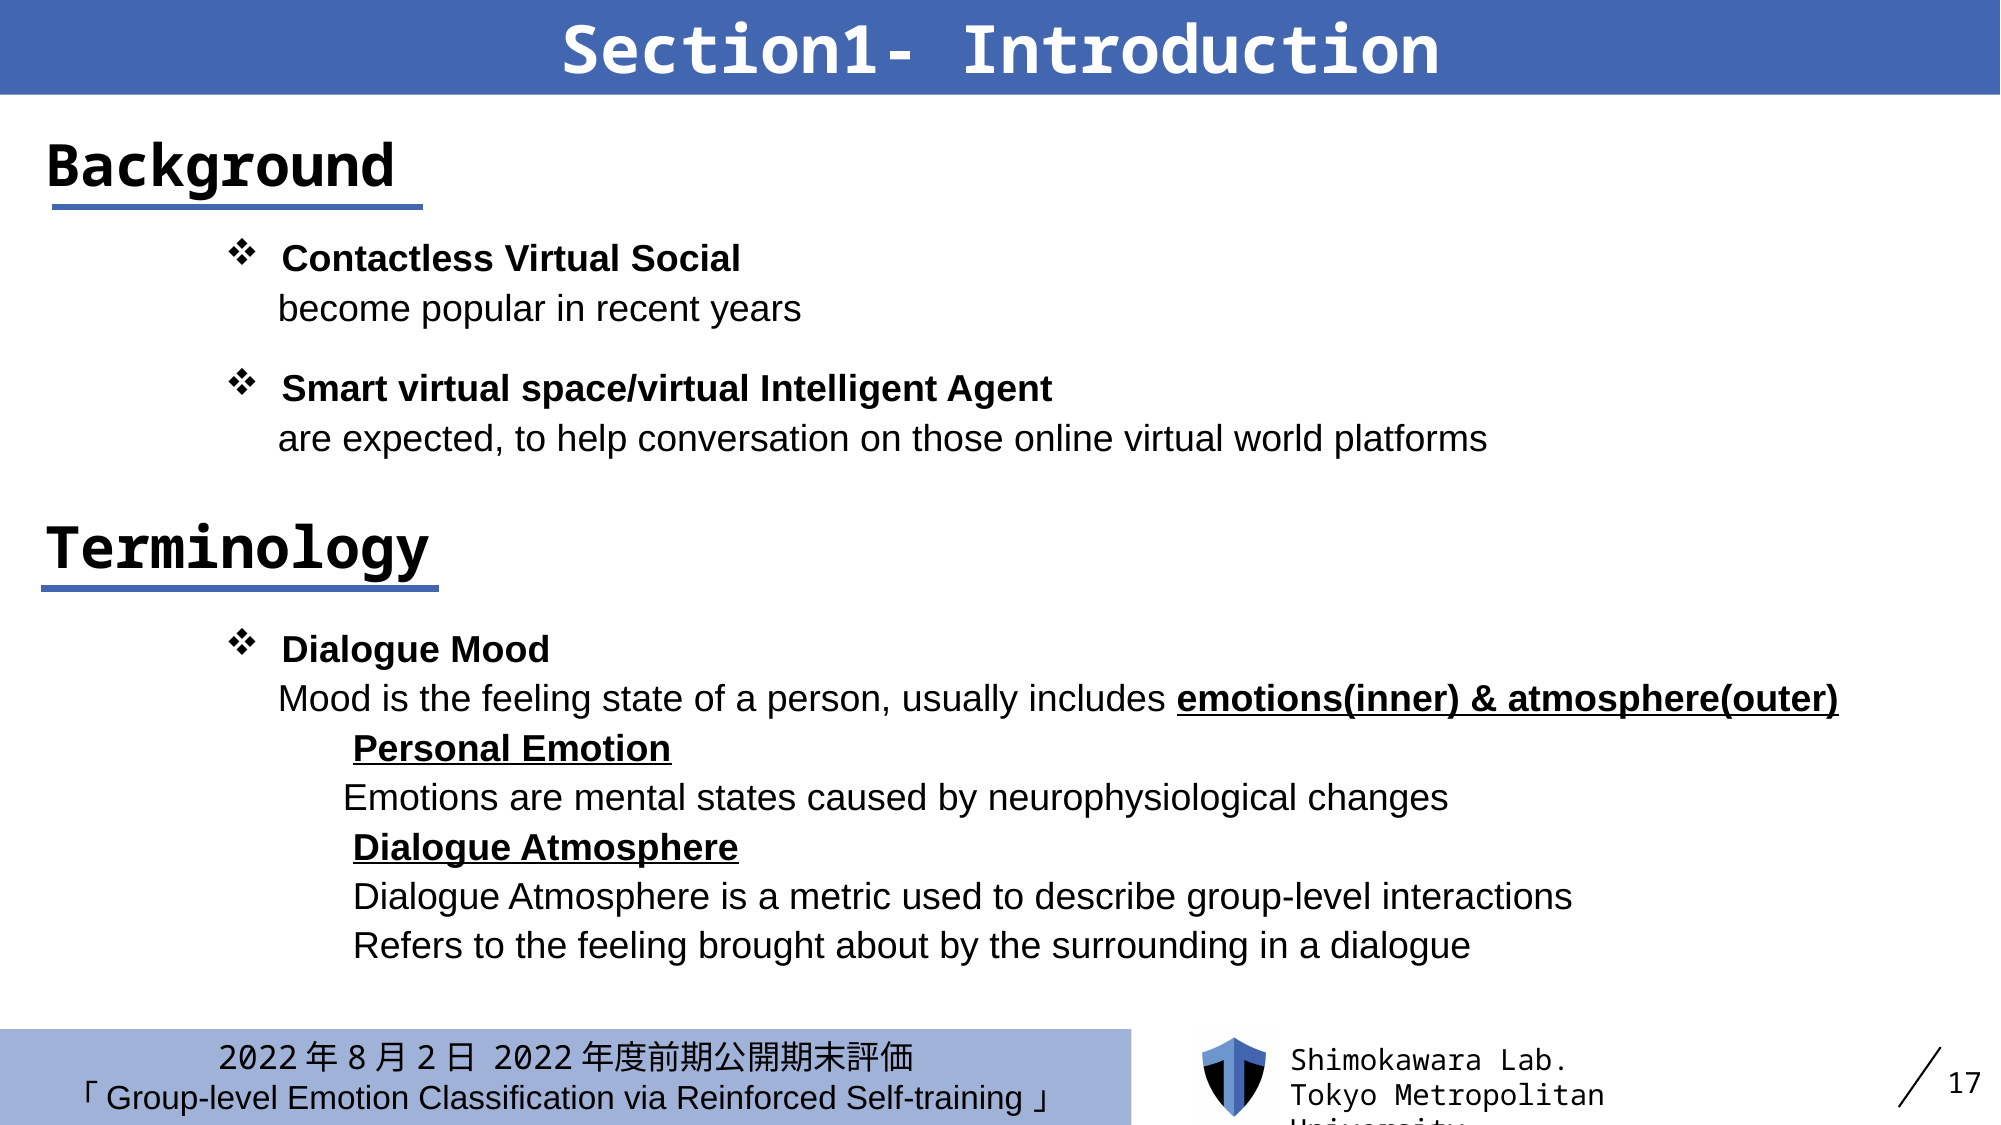

Section1- Introduction
Background
Contactless Virtual Social
     become popular in recent years
Smart virtual space/virtual Intelligent Agent
     are expected, to help conversation on those online virtual world platforms
Terminology
Dialogue Mood
     Mood is the feeling state of a person, usually includes emotions(inner) & atmosphere(outer)
     Personal Emotion
     Emotions are mental states caused by neurophysiological changes
     Dialogue Atmosphere
     Dialogue Atmosphere is a metric used to describe group-level interactions
     Refers to the feeling brought about by the surrounding in a dialogue
2